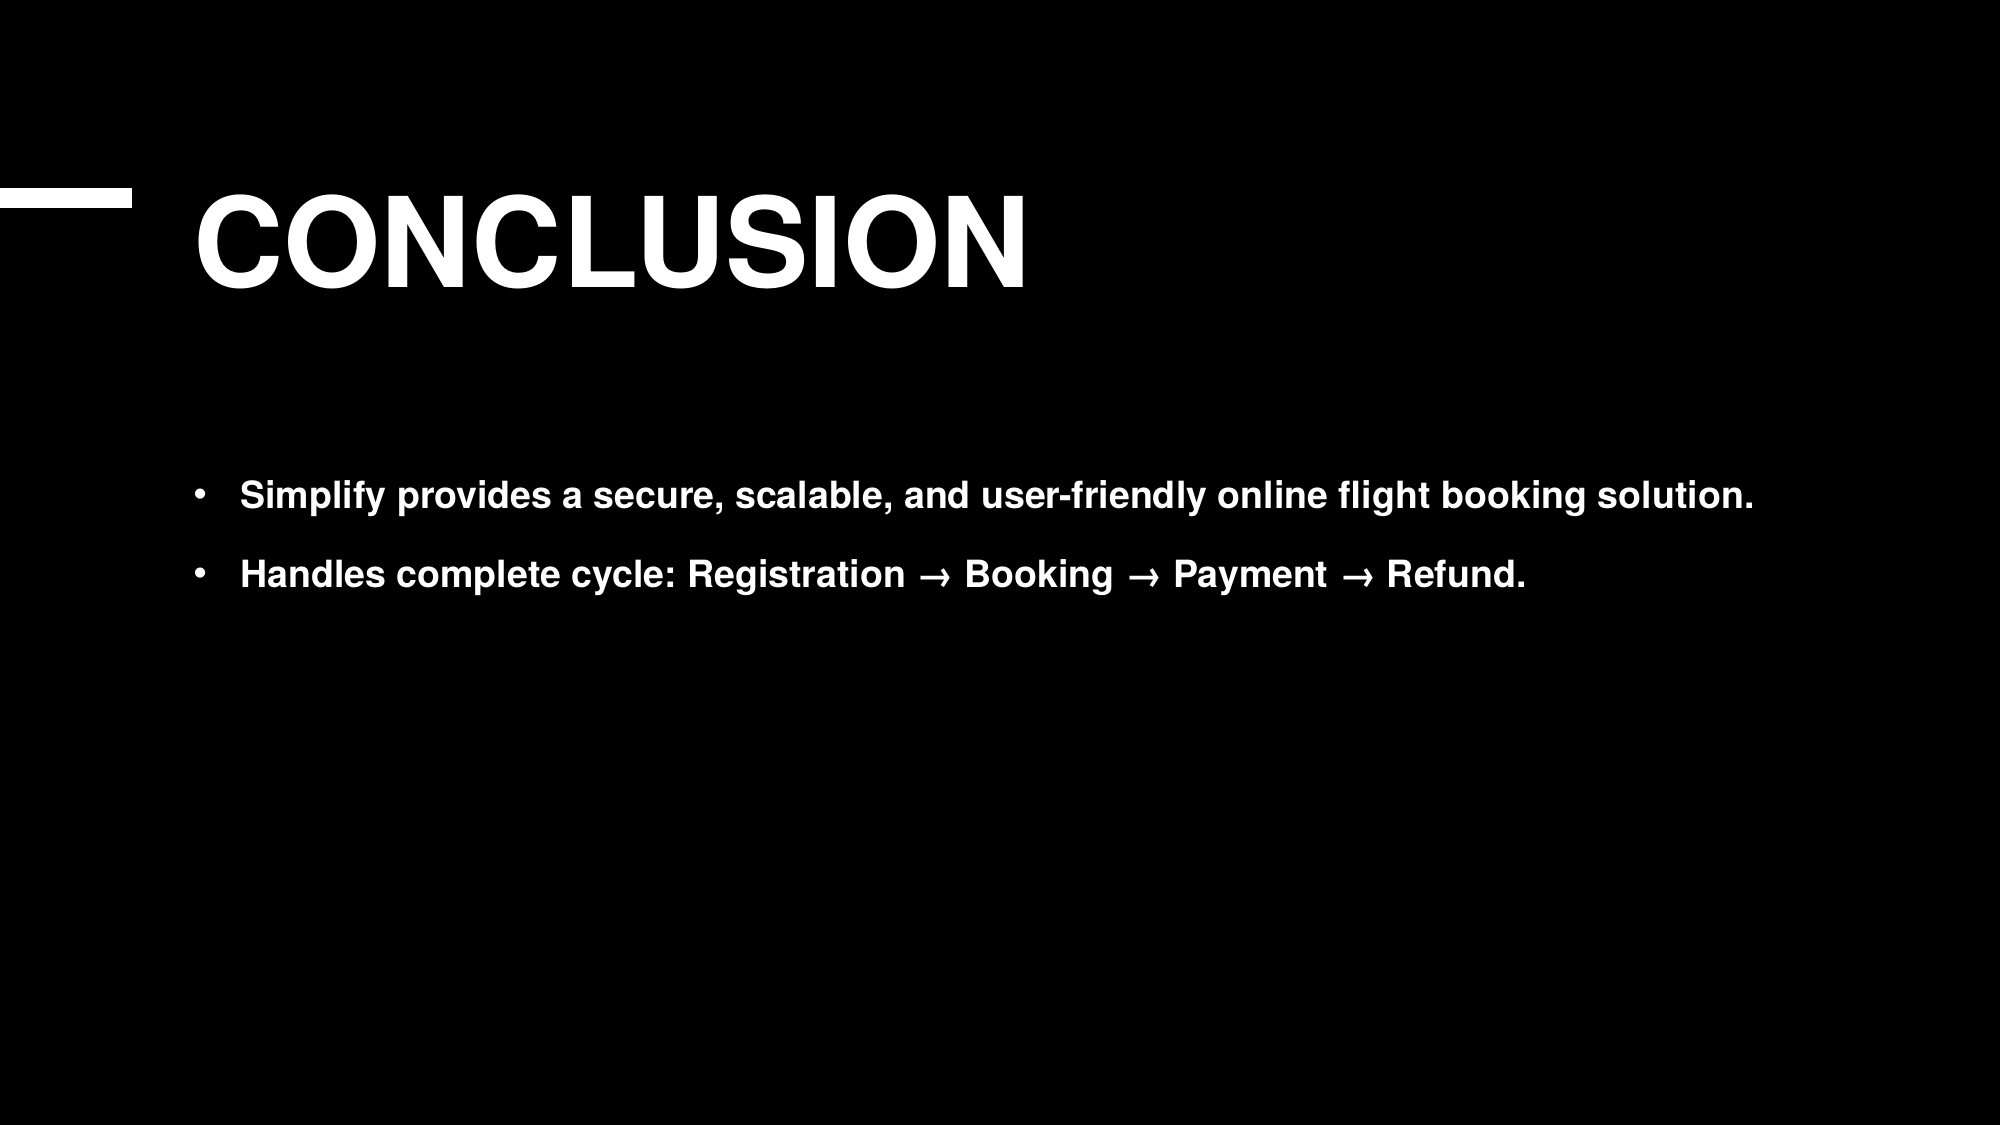

# conclusion
Simplify provides a secure, scalable, and user-friendly online flight booking solution.
Handles complete cycle: Registration → Booking → Payment → Refund.